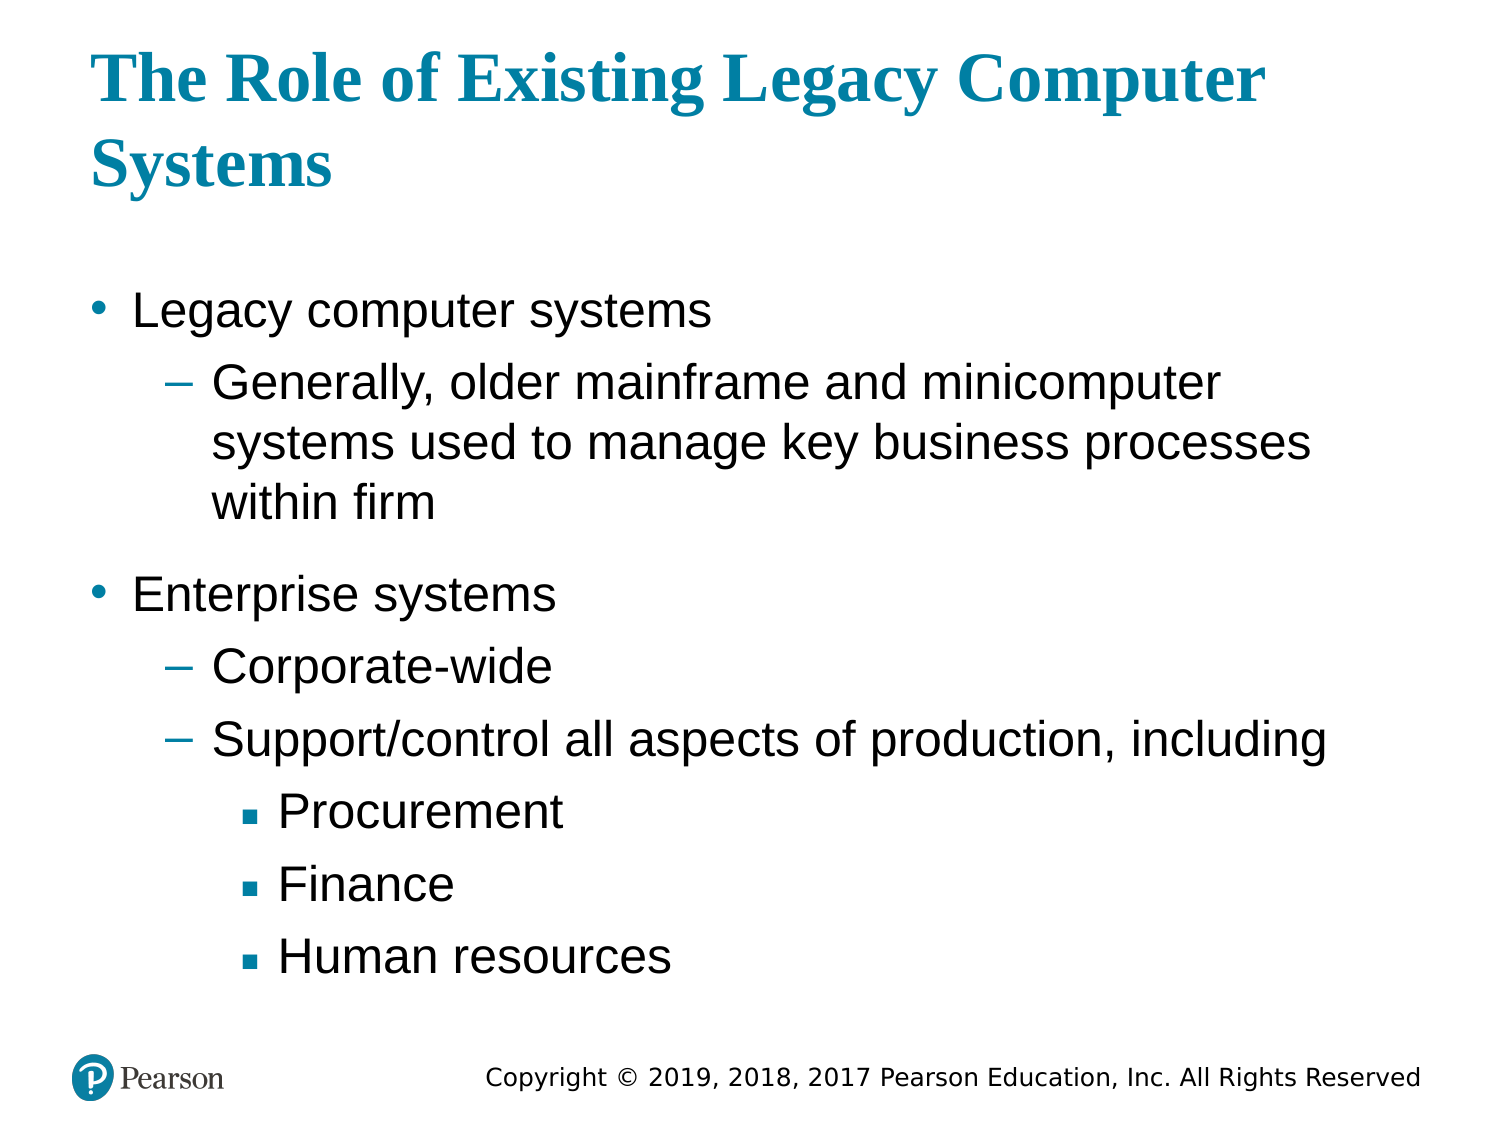

# The Role of Existing Legacy Computer Systems
Legacy computer systems
Generally, older mainframe and minicomputer systems used to manage key business processes within firm
Enterprise systems
Corporate-wide
Support/control all aspects of production, including
Procurement
Finance
Human resources